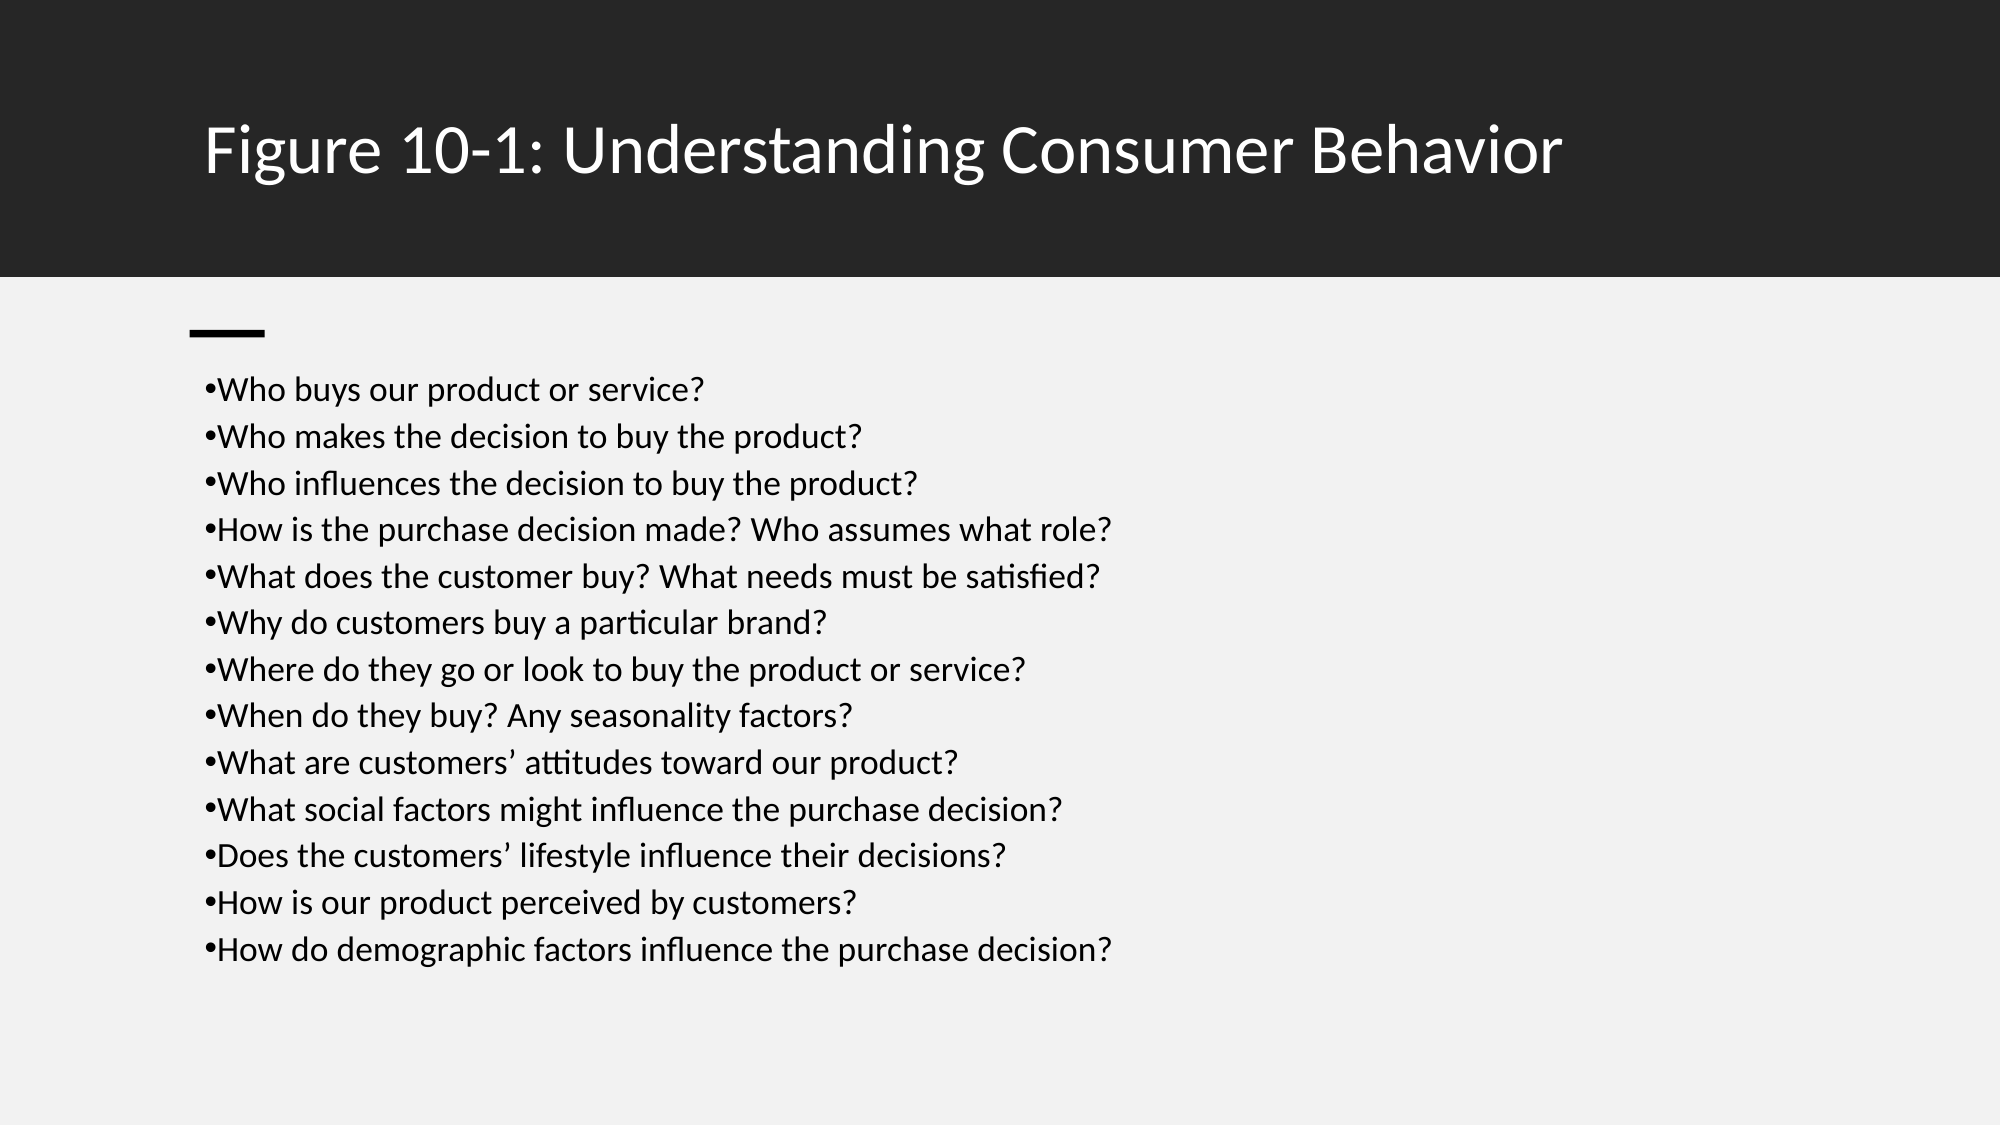

# Figure 10-1: Understanding Consumer Behavior

Who buys our product or service?
Who makes the decision to buy the product?
Who influences the decision to buy the product?
How is the purchase decision made? Who assumes what role?
What does the customer buy? What needs must be satisfied?
Why do customers buy a particular brand?
Where do they go or look to buy the product or service?
When do they buy? Any seasonality factors?
What are customers’ attitudes toward our product?
What social factors might influence the purchase decision?
Does the customers’ lifestyle influence their decisions?
How is our product perceived by customers?
How do demographic factors influence the purchase decision?